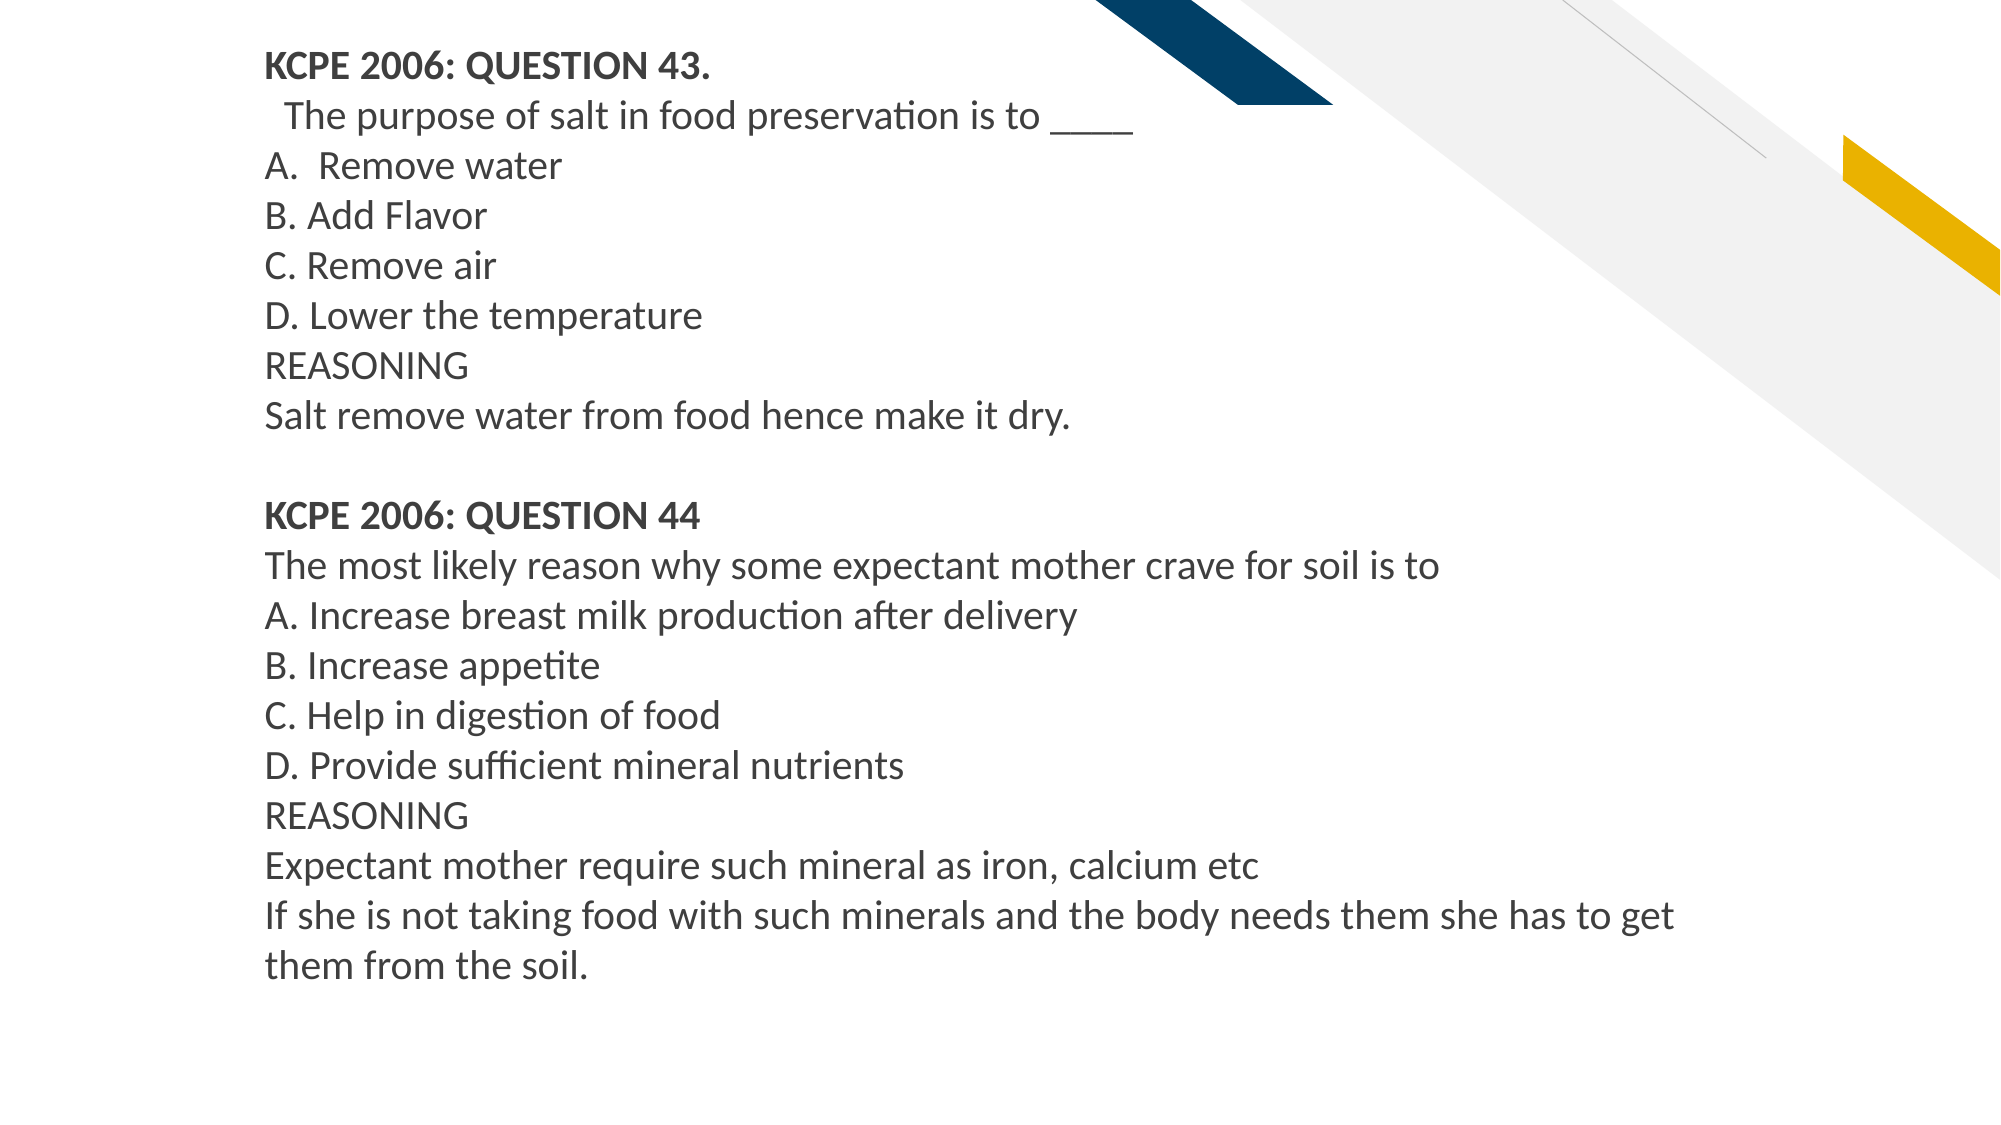

KCPE 2006: QUESTION 43.
  The purpose of salt in food preservation is to ____
A.  Remove water
B. Add Flavor
C. Remove air
D. Lower the temperature
REASONING
Salt remove water from food hence make it dry.

KCPE 2006: QUESTION 44
The most likely reason why some expectant mother crave for soil is to
A. Increase breast milk production after delivery
B. Increase appetite
C. Help in digestion of food
D. Provide sufficient mineral nutrients
REASONING
Expectant mother require such mineral as iron, calcium etc
If she is not taking food with such minerals and the body needs them she has to get them from the soil.